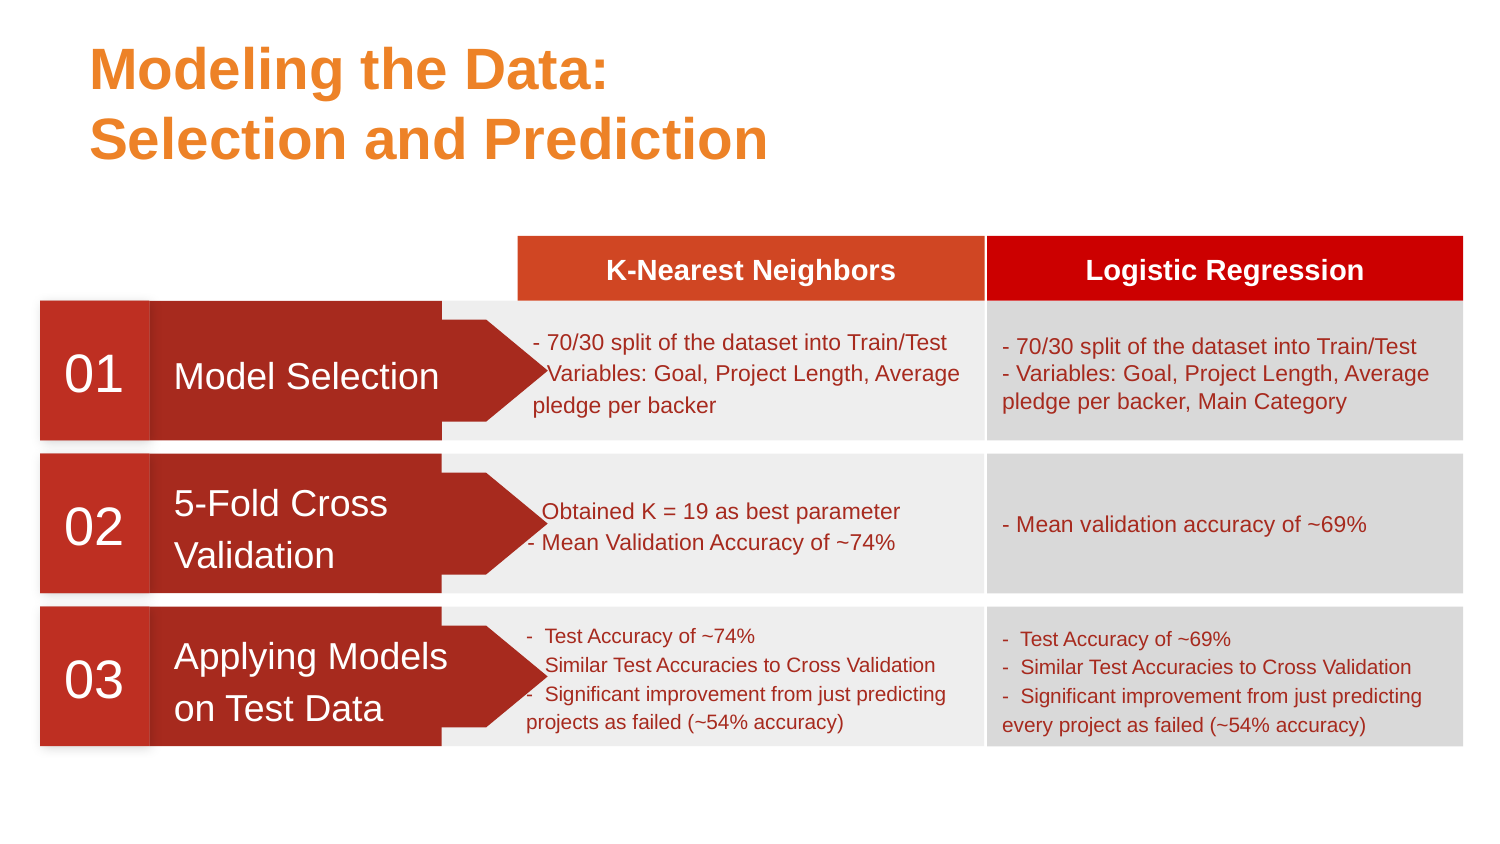

Modeling the Data:
Selection and Prediction
K-Nearest Neighbors
Logistic Regression
- 70/30 split of the dataset into Train/Test
- Variables: Goal, Project Length, Average pledge per backer, Main Category

01

- 70/30 split of the dataset into Train/Test
- Variables: Goal, Project Length, Average pledge per backer
Model Selection
- Mean validation accuracy of ~69%

02

- Obtained K = 19 as best parameter
- Mean Validation Accuracy of ~74%
5-Fold Cross Validation
-  Test Accuracy of ~69%
-  Similar Test Accuracies to Cross Validation
-  Significant improvement from just predicting every project as failed (~54% accuracy)

03

-  Test Accuracy of ~74%
-  Similar Test Accuracies to Cross Validation
-  Significant improvement from just predicting projects as failed (~54% accuracy)
Applying Models on Test Data